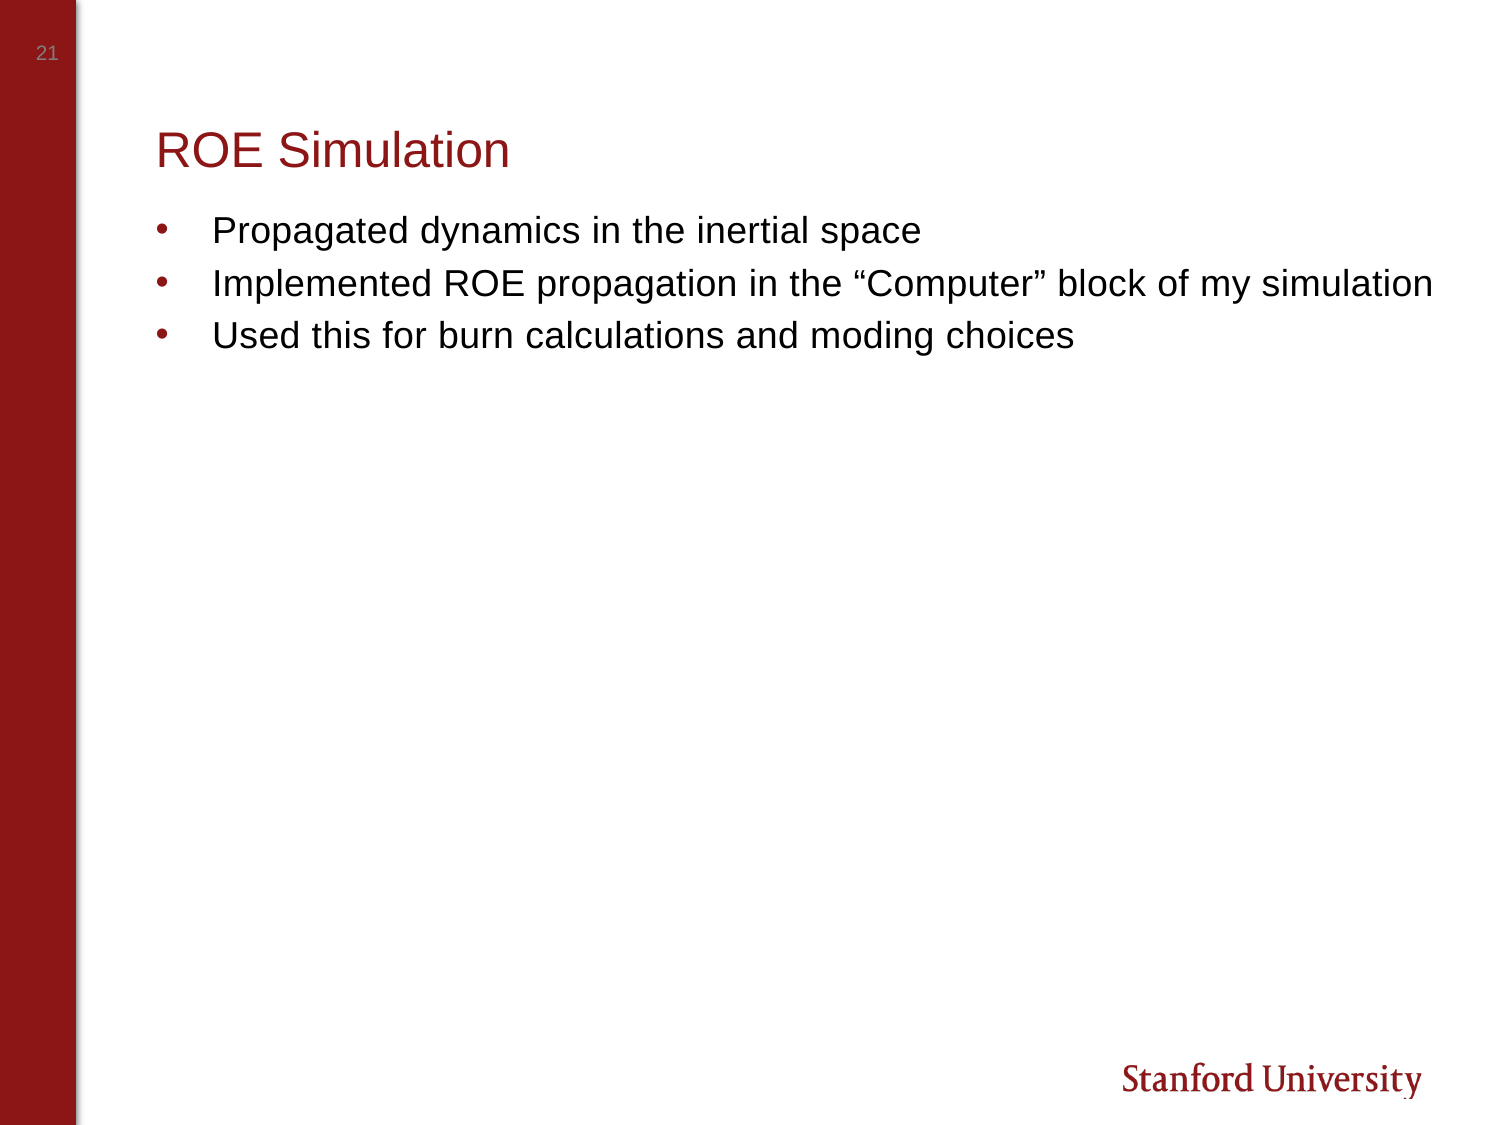

# ROE Simulation
Propagated dynamics in the inertial space
Implemented ROE propagation in the “Computer” block of my simulation
Used this for burn calculations and moding choices